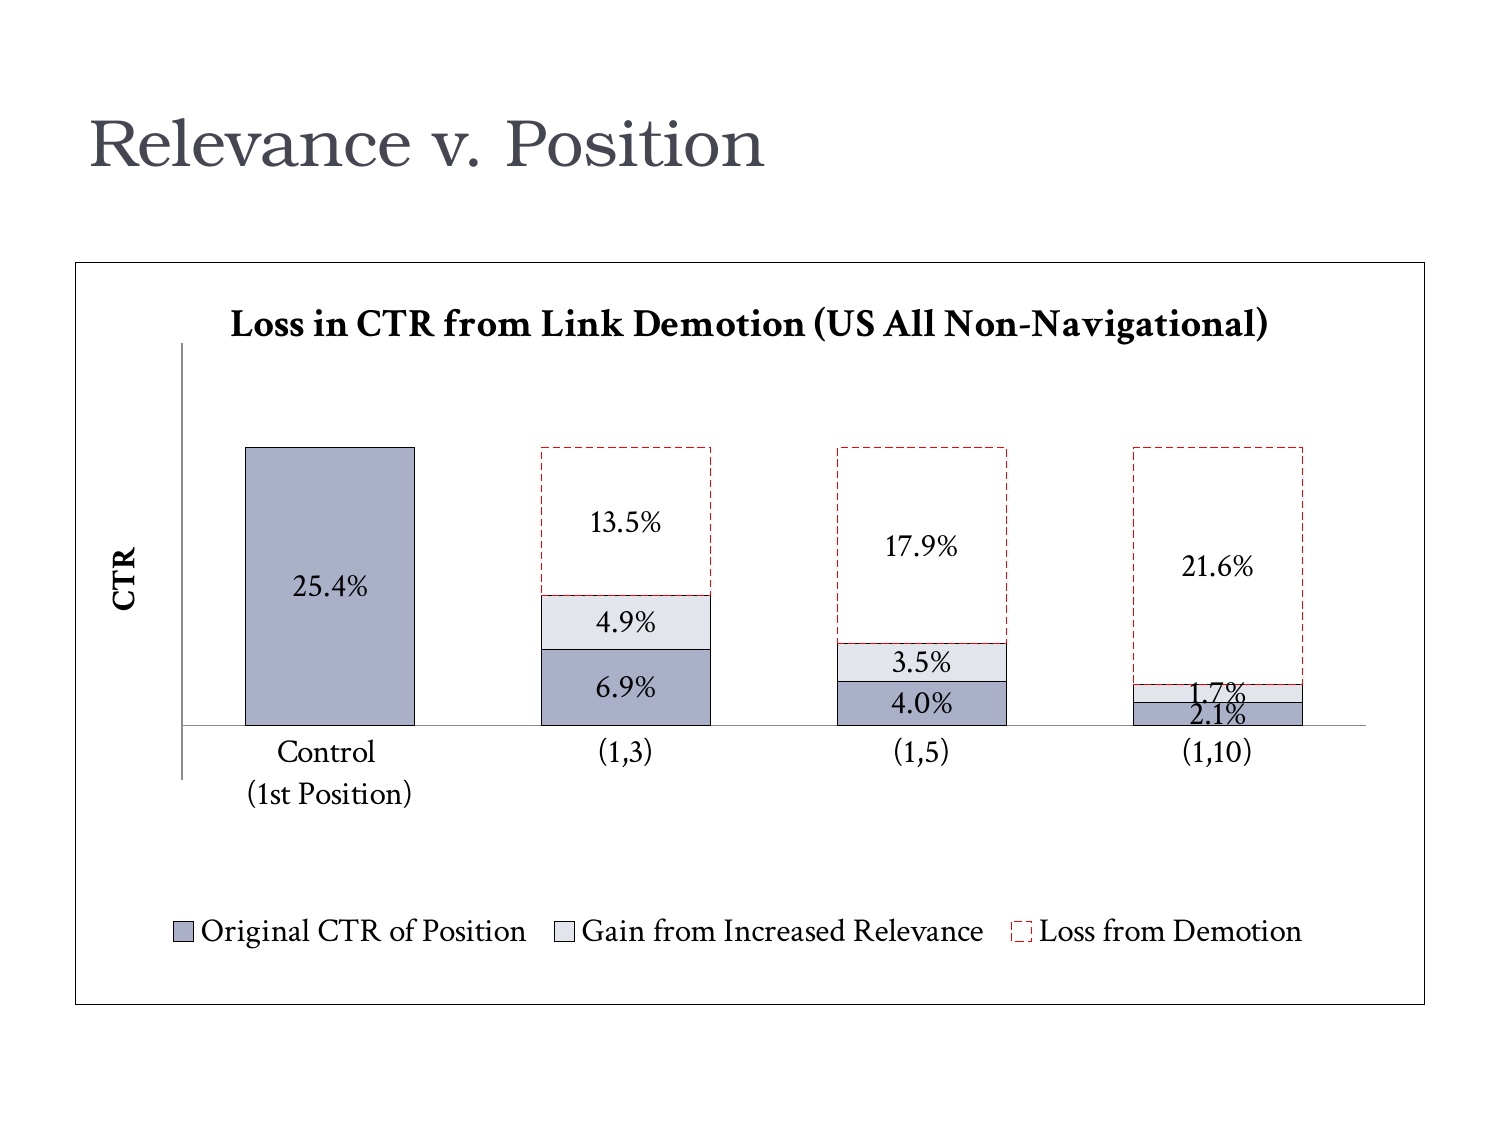

# Relevance v. Position

### Chart: Loss in CTR from Link Demotion (US All Non-Navigational)

| Category | Original CTR of Position | Gain from Increased Relevance | Loss from Demotion | Total | Column1 |
|---|---|---|---|---|---|
|  | 0.2542270018264071 | 0.0 | 0.0 | 0.2542270018264071 | None |
|  | 0.06941123610958334 | 0.04944084754176772 | 0.13537491817505617 | 0.11885208365135094 | None |
|  | 0.04031373516501344 | 0.03457696873575594 | 0.1793362979256379 | 0.07489070390076939 | None |
|  | 0.021199155432801483 | 0.01667549280085334 | 0.21635235359275248 | 0.037874648233654856 | None |